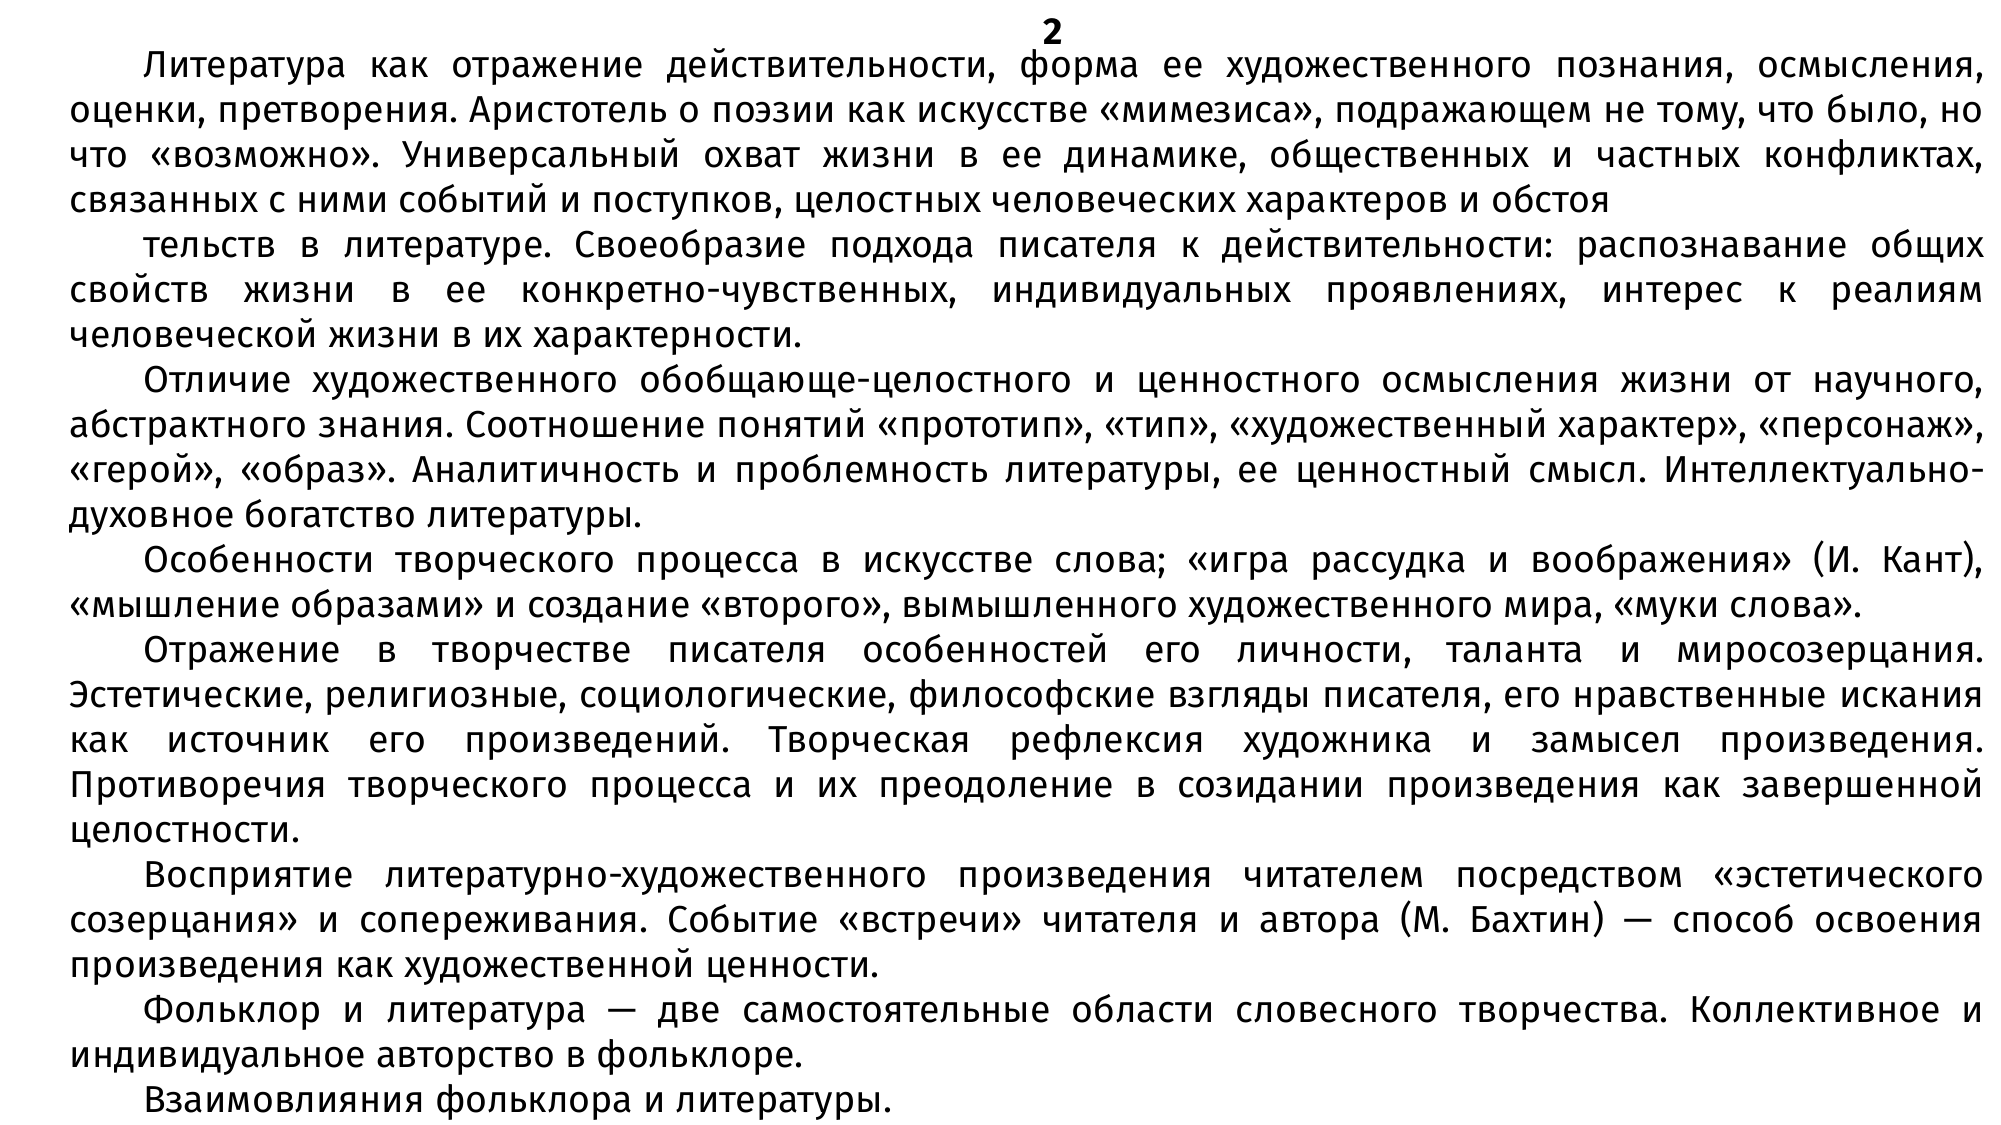

2
Литература как отражение действительности, форма ее художествен­ного познания, осмысления, оценки, претворения. Аристотель о поэзии как искусстве «мимезиса», подражающем не тому, что было, но что «возможно». Универсальный охват жизни в ее динамике, общественных и частных конфликтах, связанных с ними событий и поступков, целост­ных человеческих характеров и обстоя­
тельств в литературе. Своеобразие подхода писателя к действительно­сти: распознавание общих свойств жизни в ее конкретно-чувственных, индивидуальных проявлениях, интерес к реалиям человеческой жизни в их характерности.
Отличие художественного обобщающе-целостного и ценностного осмысления жизни от научного, абстрактного знания. Соотношение по­нятий «прототип», «тип», «художественный характер», «персонаж», «ге­рой», «образ». Аналитичность и проблемность литературы, ее ценност­ный смысл. Интеллектуально-духовное богатство литературы.
Особенности творческого процесса в искусстве слова; «игра рассудка и воображения» (И. Кант), «мышление образами» и создание «второго», вымышленного художественного мира, «муки слова».
Отражение в творчестве писателя особенностей его личности, талан­та и миросозерцания. Эстетические, религиозные, социологические, фи­лософские взгляды писателя, его нравственные искания как источник его произведений. Творческая рефлексия художника и замысел произведения. Противоречия творческого процесса и их преодоление в созидании произведения как завершенной целостности.
Восприятие литературно-художественного произведения читателем посредством «эстетического созерцания» и сопереживания. Событие «встречи» читателя и автора (М. Бахтин) — способ освоения произведе­ния как художественной ценности.
Фольклор и литература — две самостоятельные области сло­весного творчества. Коллективное и индивидуальное авторство в фольклоре.
Взаимовлияния фольклора и литературы.